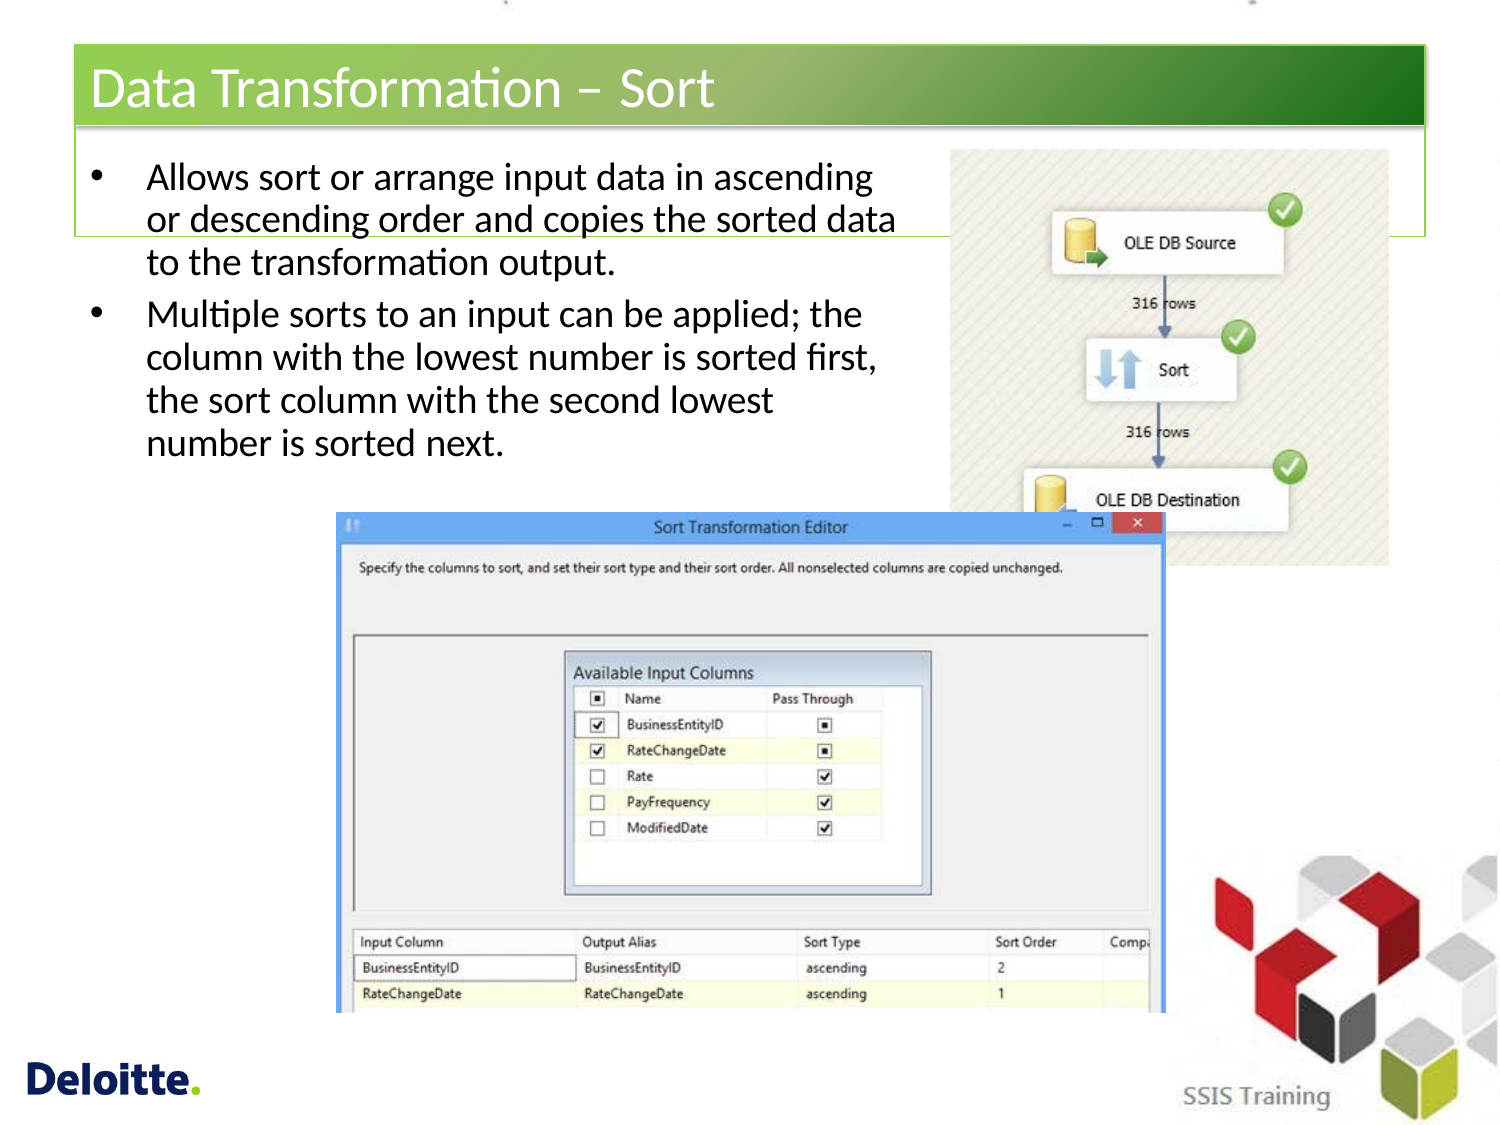

# Data Transformation – Sort
Allows sort or arrange input data in ascending  or descending order and copies the sorted data  to the transformation output.
Multiple sorts to an input can be applied; the  column with the lowest number is sorted first,  the sort column with the second lowest  number is sorted next.